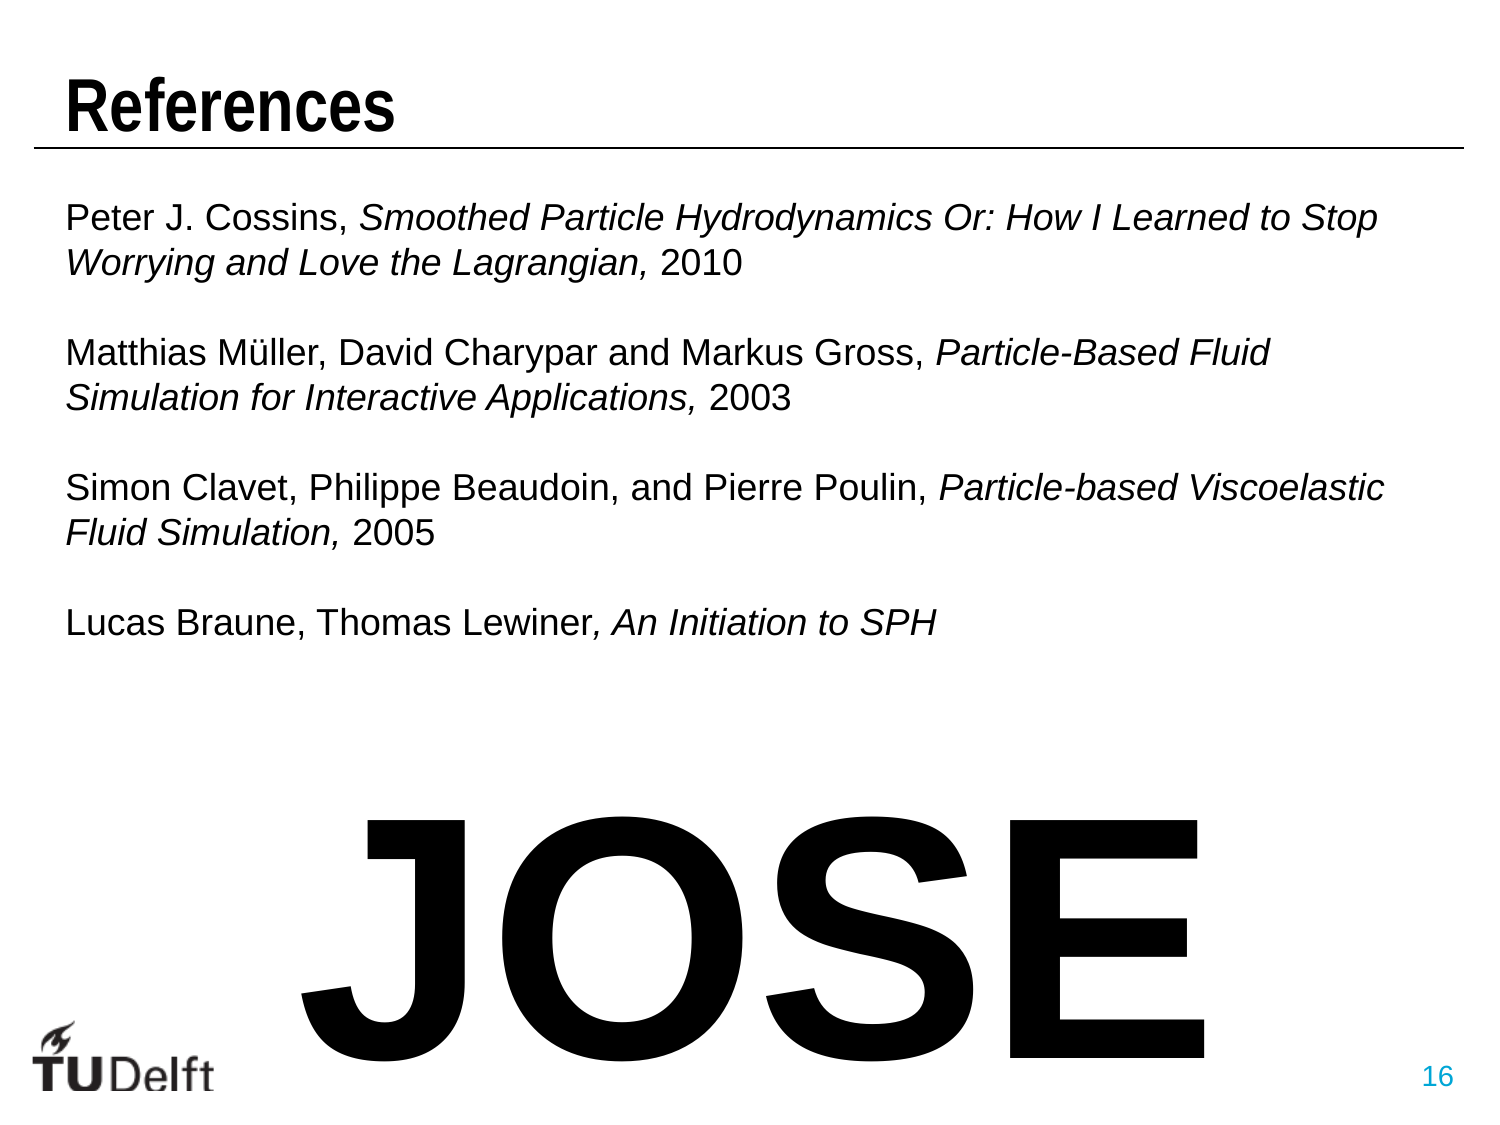

References

Peter J. Cossins, Smoothed Particle Hydrodynamics Or: How I Learned to Stop Worrying and Love the Lagrangian, 2010

Matthias Müller, David Charypar and Markus Gross, Particle-Based Fluid Simulation for Interactive Applications, 2003

Simon Clavet, Philippe Beaudoin, and Pierre Poulin, Particle-based Viscoelastic Fluid Simulation, 2005

Lucas Braune, Thomas Lewiner, An Initiation to SPH

JOSE